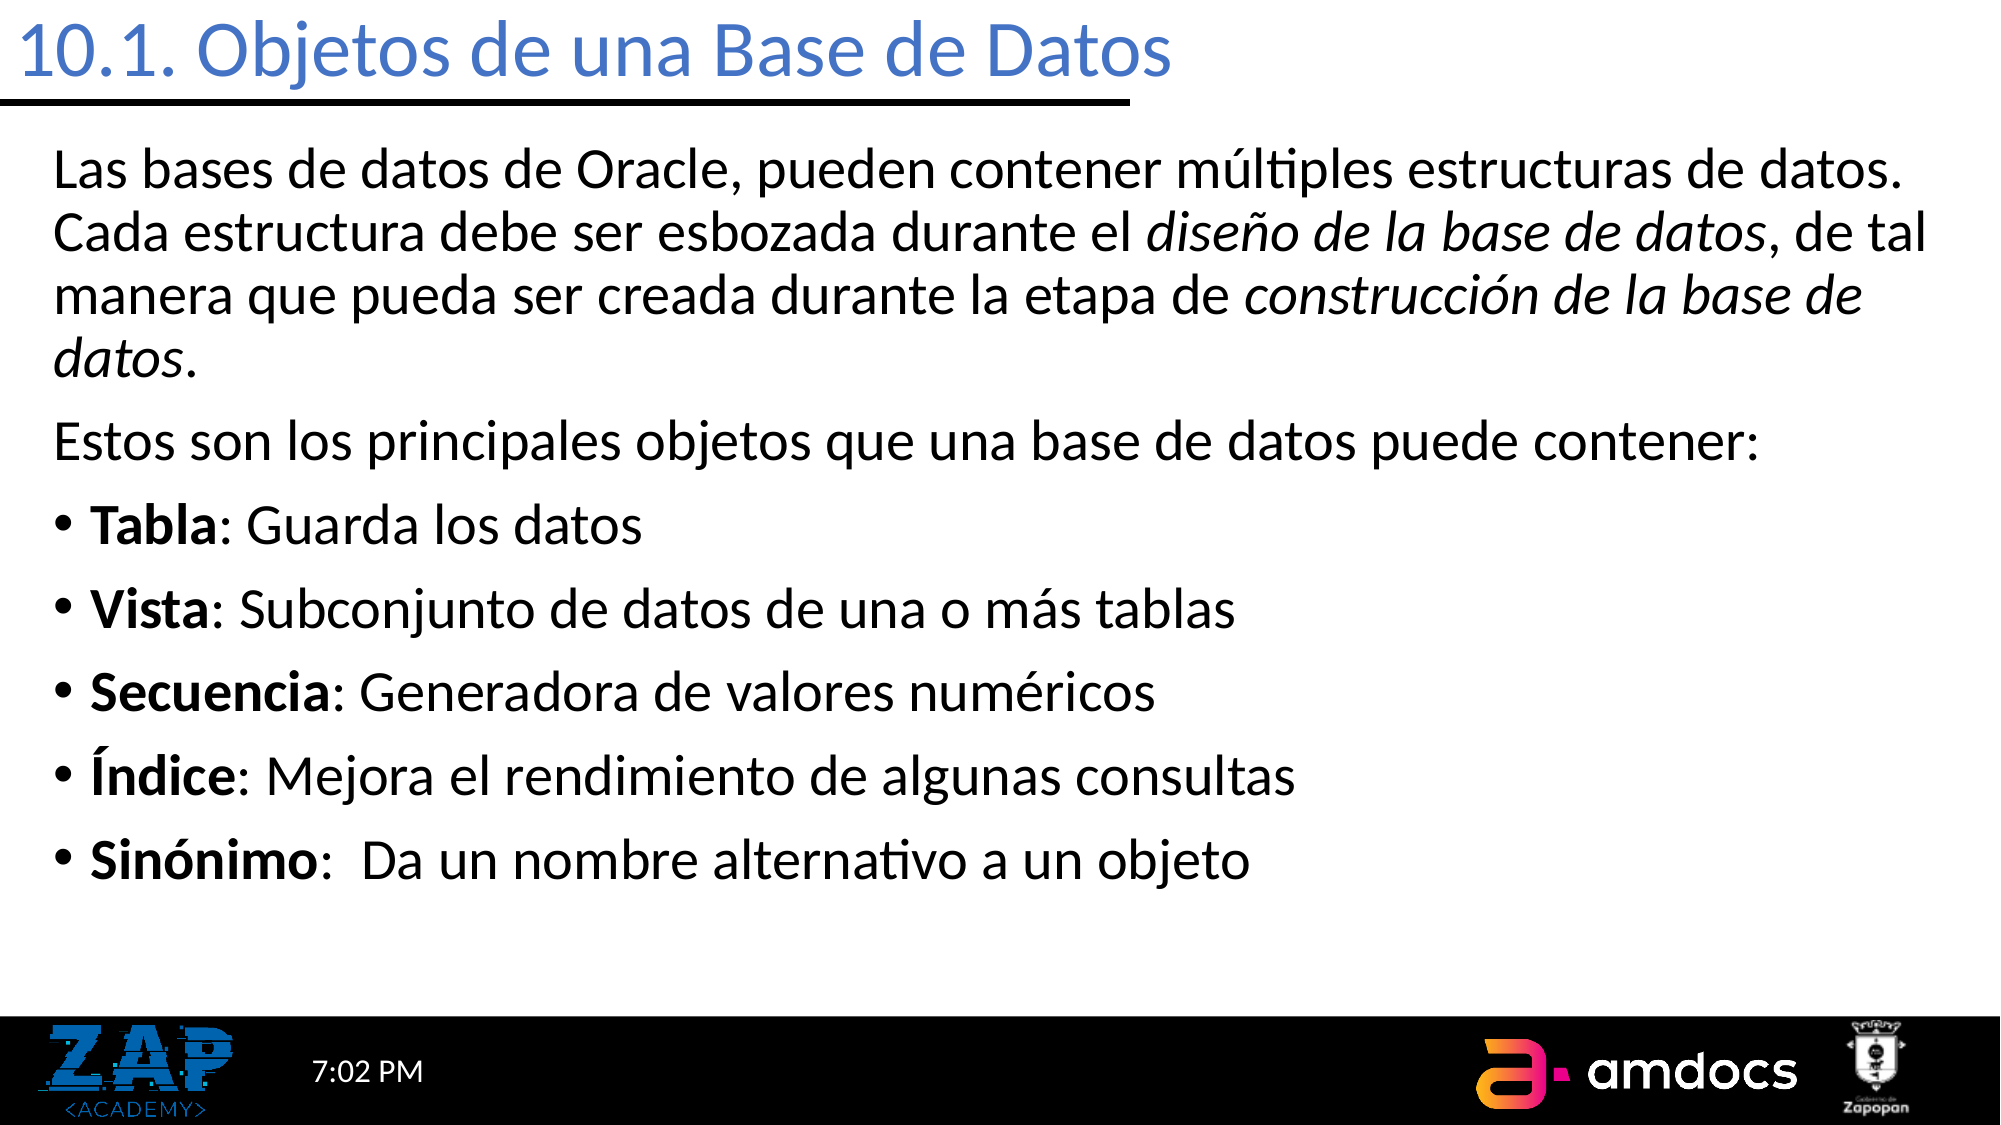

# 10.1. Objetos de una Base de Datos
Las bases de datos de Oracle, pueden contener múltiples estructuras de datos. Cada estructura debe ser esbozada durante el diseño de la base de datos, de tal manera que pueda ser creada durante la etapa de construcción de la base de datos.
Estos son los principales objetos que una base de datos puede contener:
Tabla: Guarda los datos
Vista: Subconjunto de datos de una o más tablas
Secuencia: Generadora de valores numéricos
Índice: Mejora el rendimiento de algunas consultas
Sinónimo:  Da un nombre alternativo a un objeto

7:02 PM